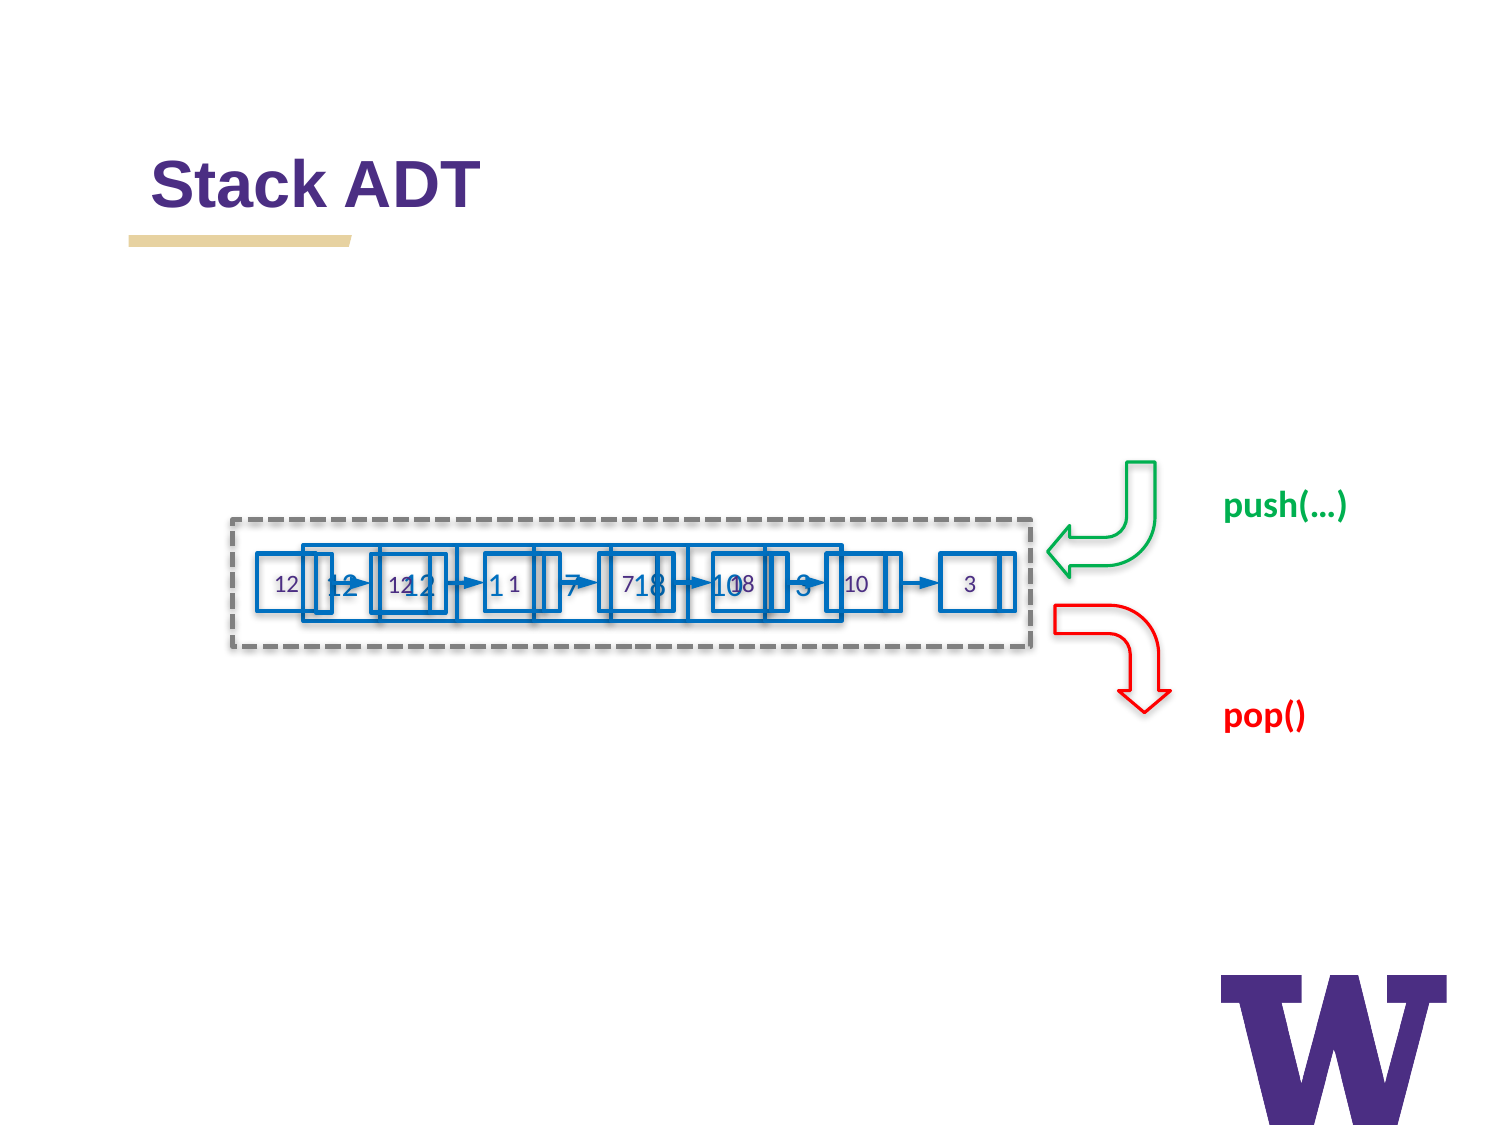

Stack ADT

push(…)

12
12
1
7
18
10
3
12

12

1

7

18

10

3

pop()